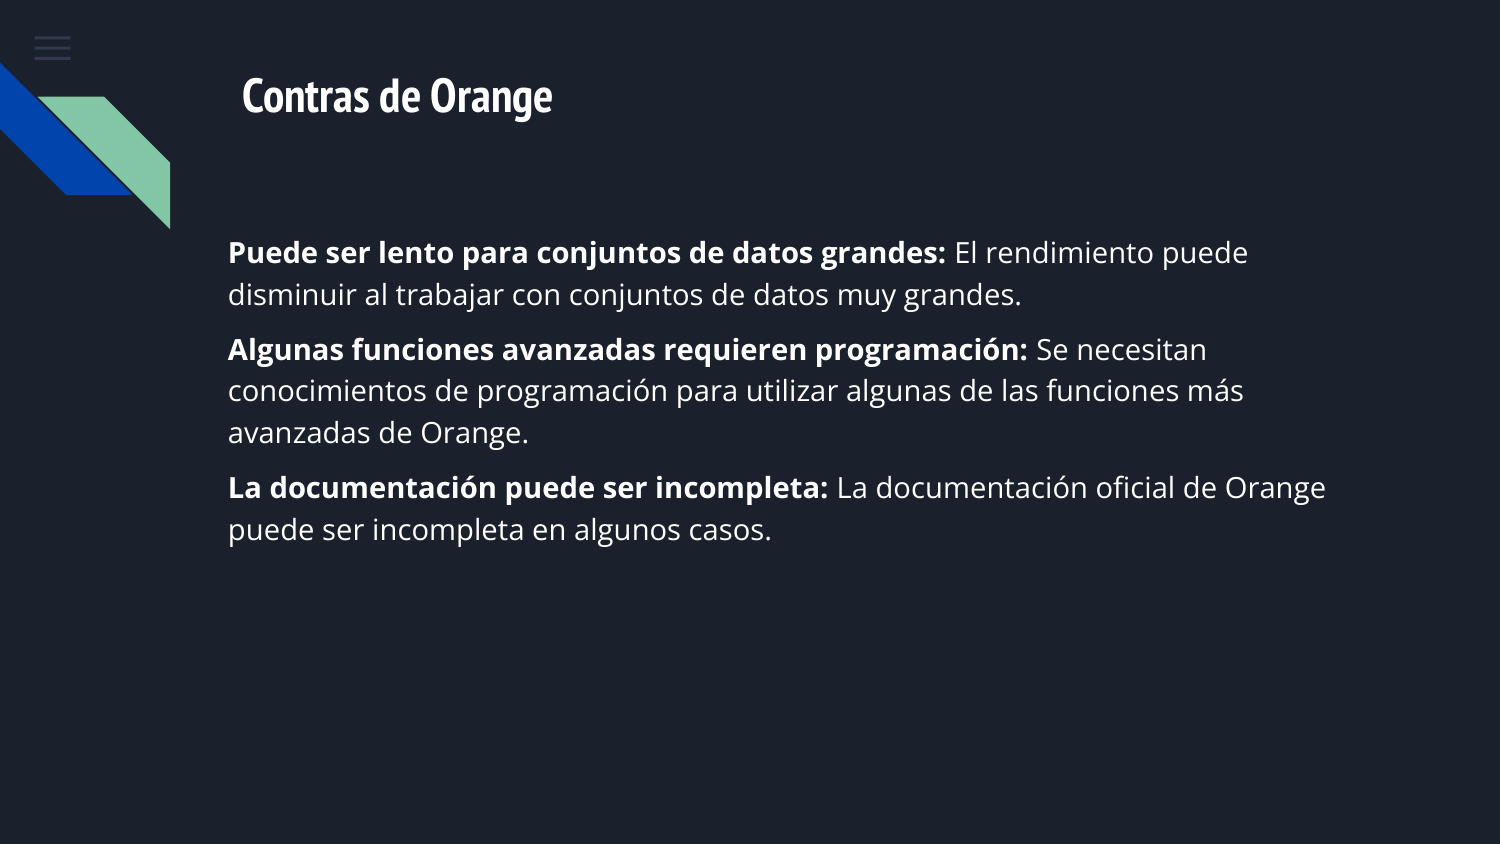

# Contras de Orange

Puede ser lento para conjuntos de datos grandes: El rendimiento puede disminuir al trabajar con conjuntos de datos muy grandes.
Algunas funciones avanzadas requieren programación: Se necesitan conocimientos de programación para utilizar algunas de las funciones más avanzadas de Orange.
La documentación puede ser incompleta: La documentación oficial de Orange puede ser incompleta en algunos casos.